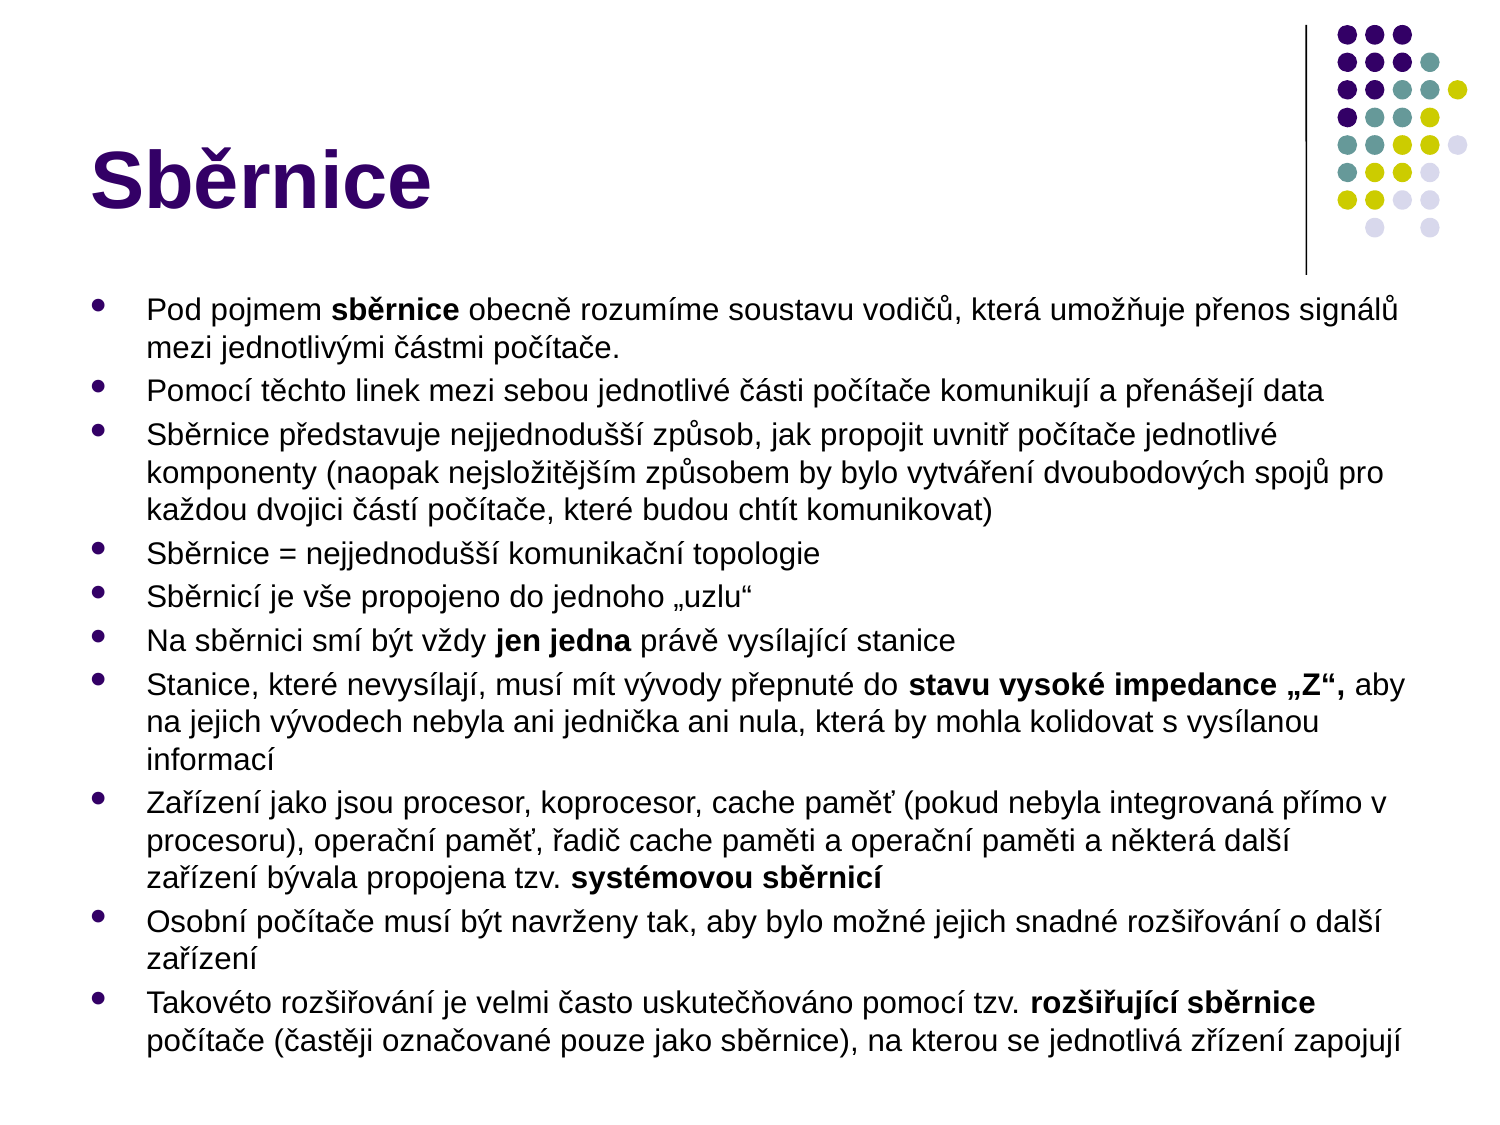

# Sběrnice
Pod pojmem sběrnice obecně rozumíme soustavu vodičů, která umožňuje přenos signálů mezi jednotlivými částmi počítače.
Pomocí těchto linek mezi sebou jednotlivé části počítače komunikují a přenášejí data
Sběrnice představuje nejjednodušší způsob, jak propojit uvnitř počítače jednotlivé komponenty (naopak nejsložitějším způsobem by bylo vytváření dvoubodových spojů pro každou dvojici částí počítače, které budou chtít komunikovat)
Sběrnice = nejjednodušší komunikační topologie
Sběrnicí je vše propojeno do jednoho „uzlu“
Na sběrnici smí být vždy jen jedna právě vysílající stanice
Stanice, které nevysílají, musí mít vývody přepnuté do stavu vysoké impedance „Z“, aby na jejich vývodech nebyla ani jednička ani nula, která by mohla kolidovat s vysílanou informací
Zařízení jako jsou procesor, koprocesor, cache paměť (pokud nebyla integrovaná přímo v procesoru), operační paměť, řadič cache paměti a operační paměti a některá další zařízení bývala propojena tzv. systémovou sběrnicí
Osobní počítače musí být navrženy tak, aby bylo možné jejich snadné rozšiřování o další zařízení
Takovéto rozšiřování je velmi často uskutečňováno pomocí tzv. rozšiřující sběrnice počítače (častěji označované pouze jako sběrnice), na kterou se jednotlivá zřízení zapojují